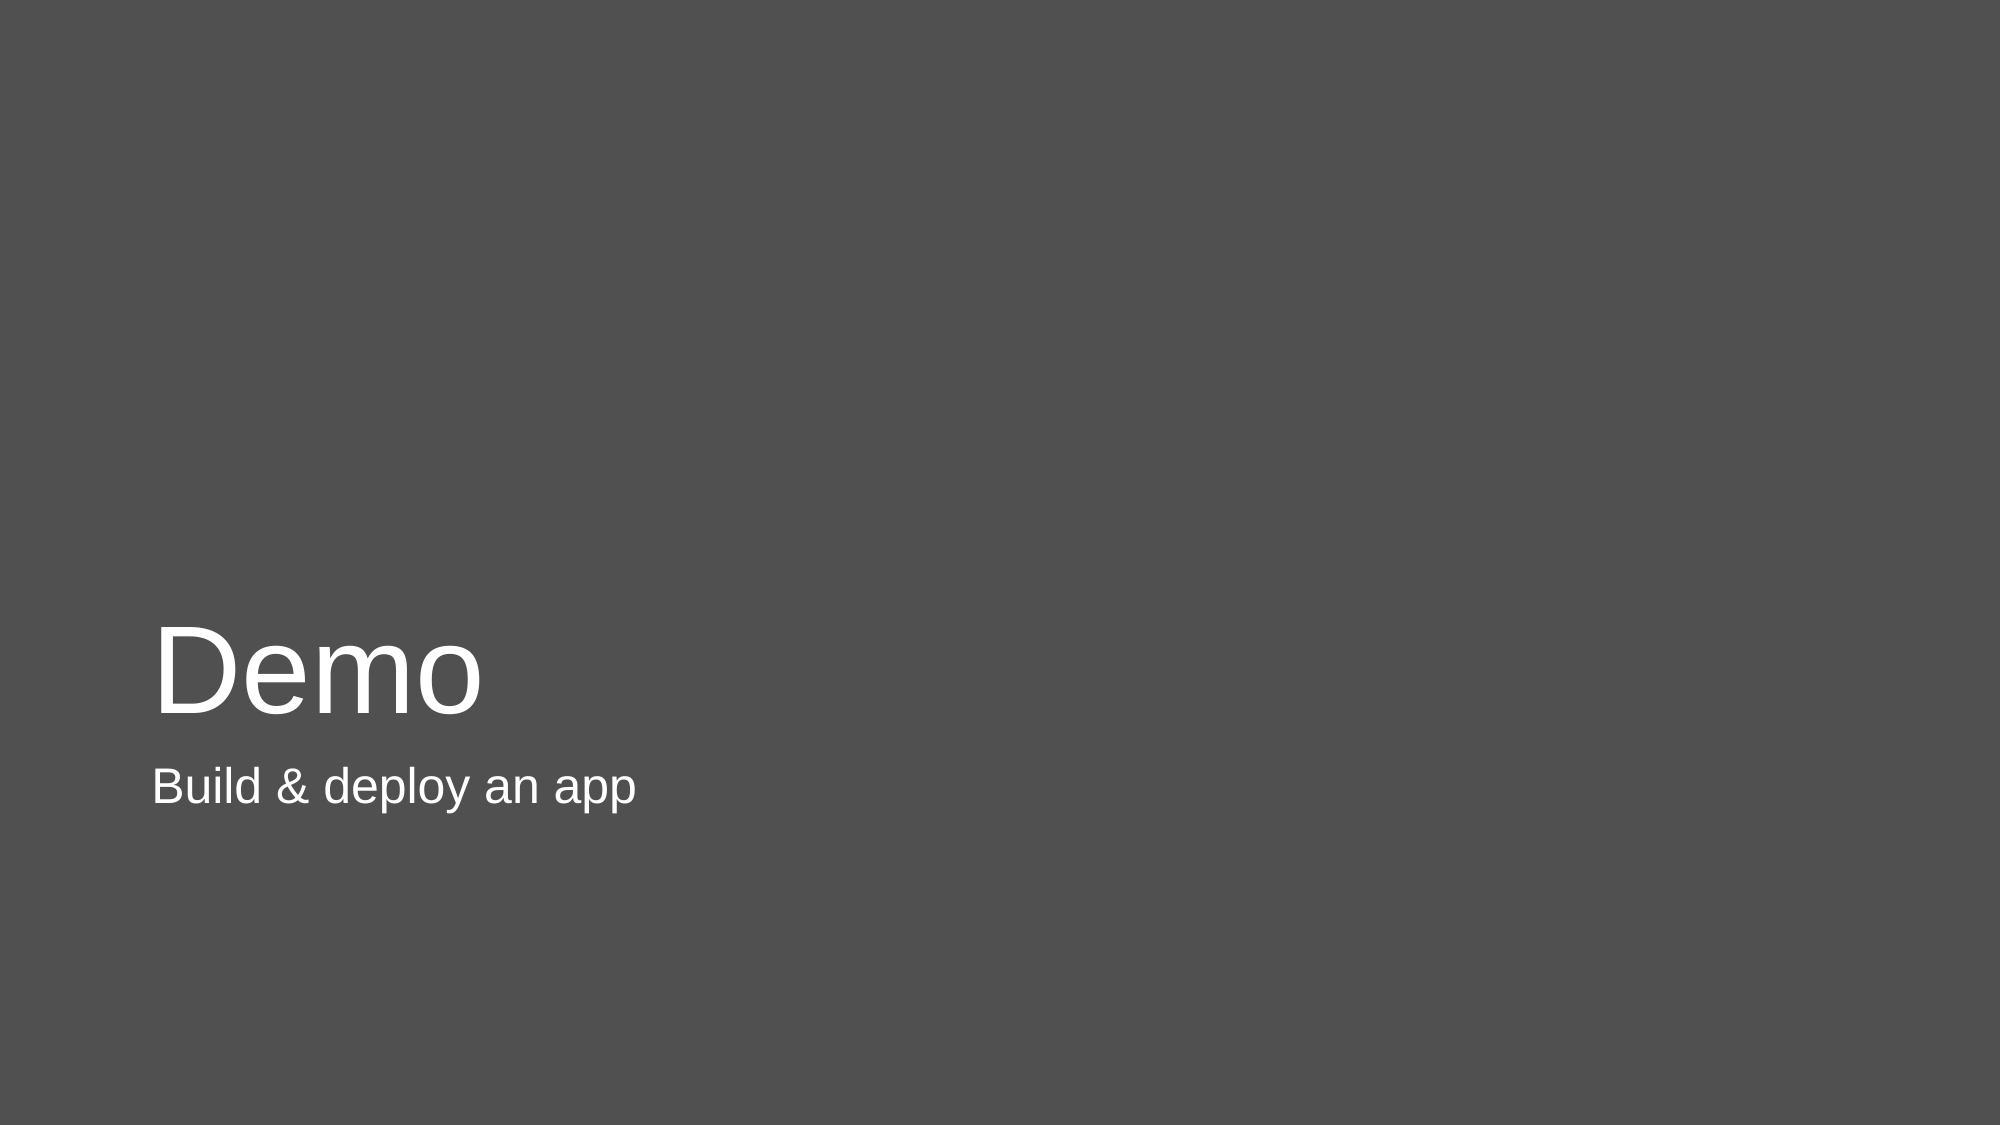

# Demo
Build & deploy an app